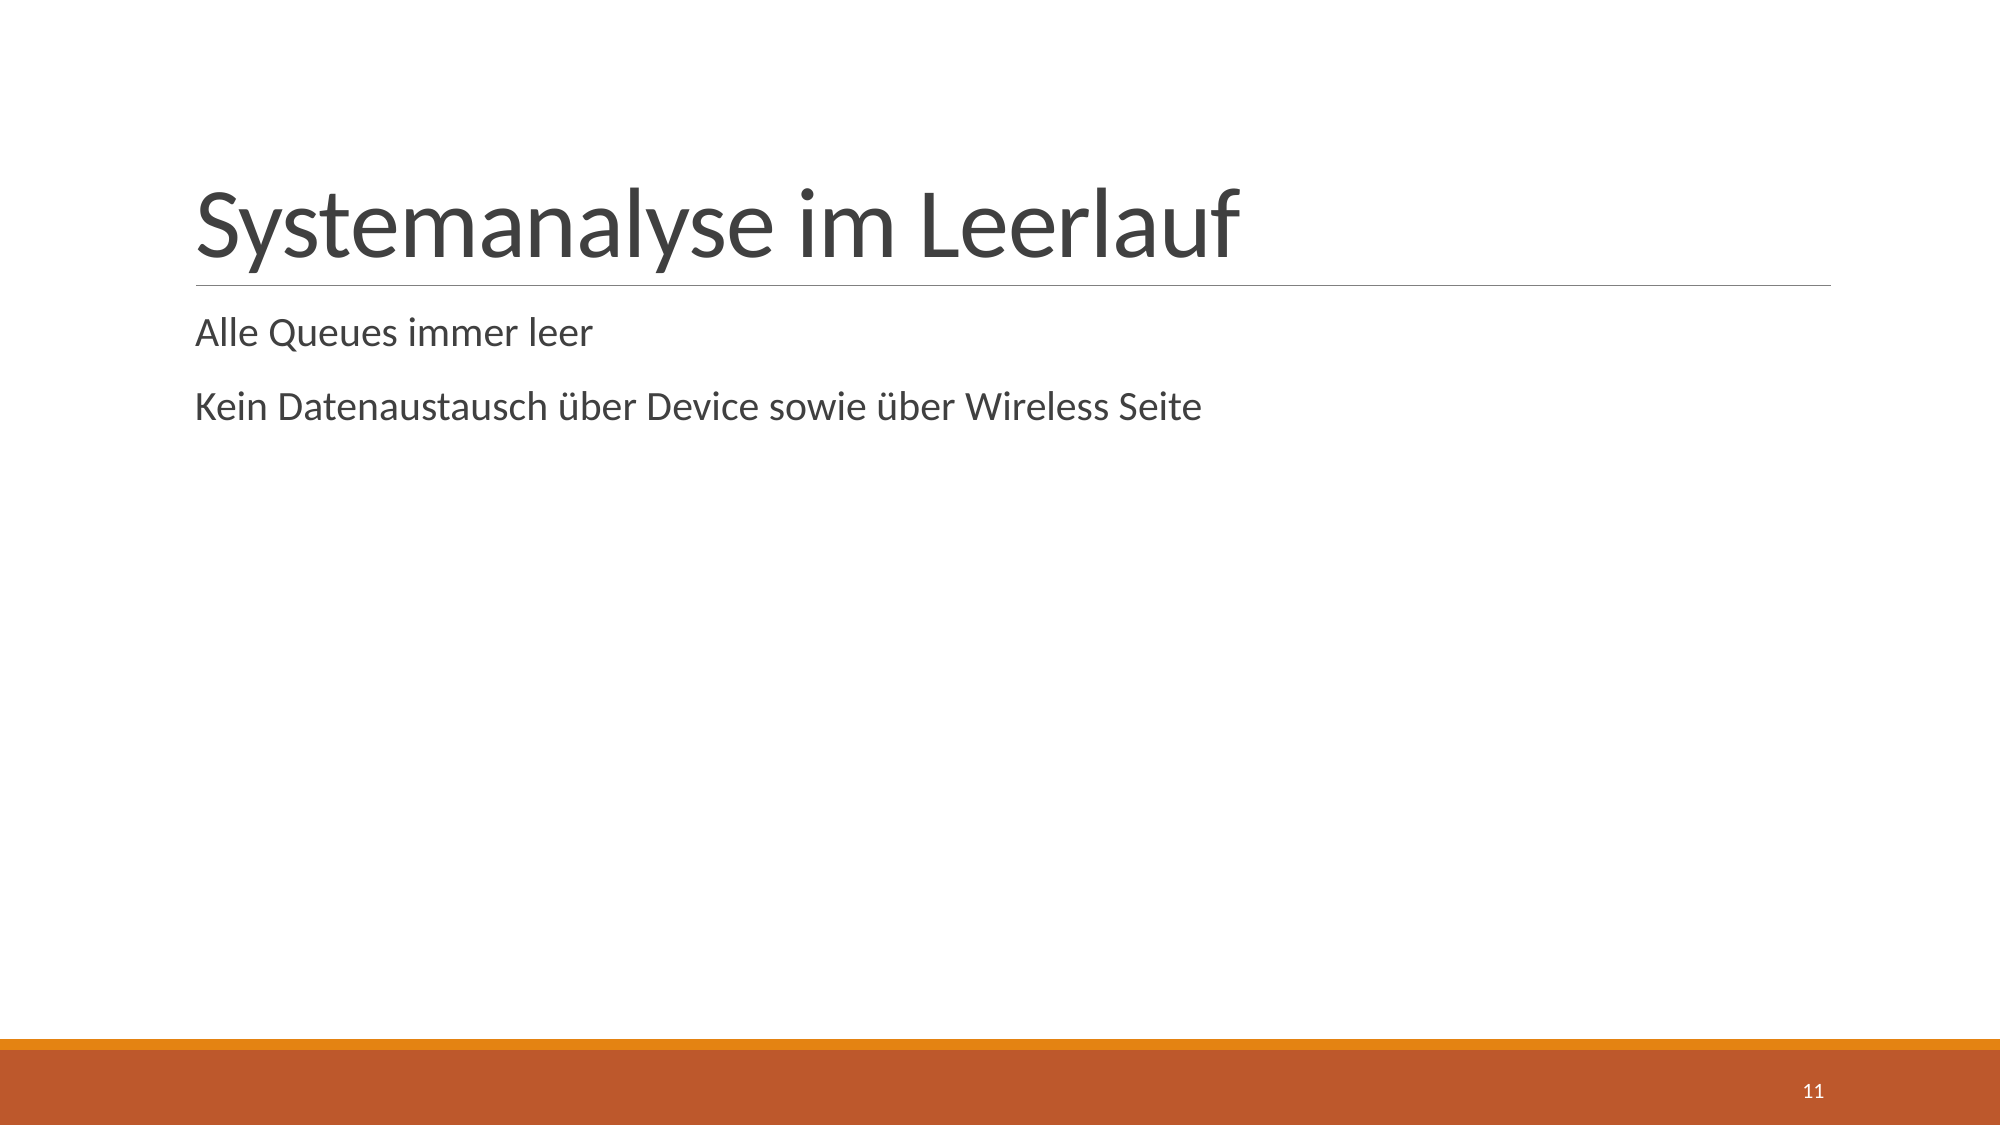

# Systemanalyse im Leerlauf
Alle Queues immer leer
Kein Datenaustausch über Device sowie über Wireless Seite
11